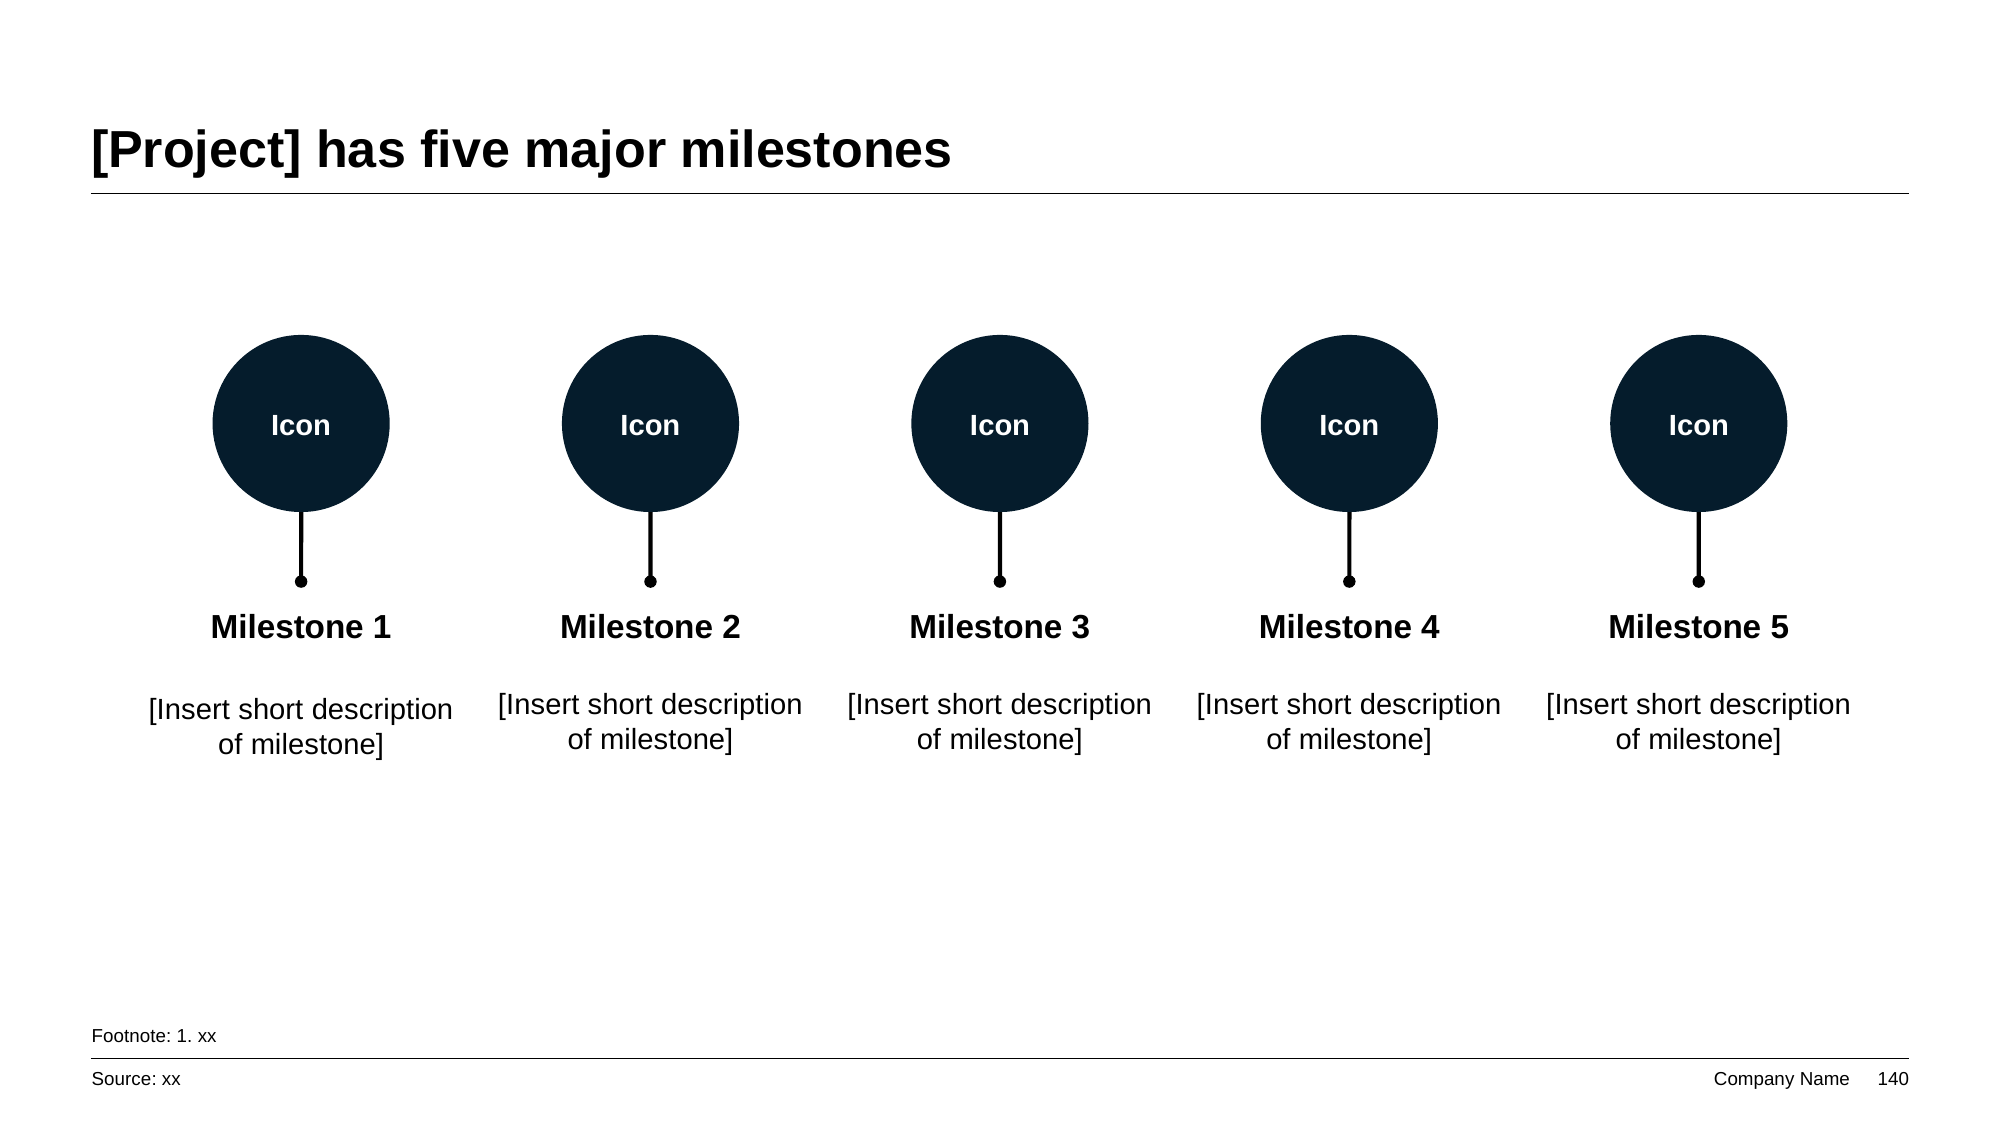

# [Project] has five major milestones
Icon
Icon
Icon
Icon
Icon
Milestone 1

[Insert short description of milestone]
Milestone 2

[Insert short description of milestone]
Milestone 3

[Insert short description of milestone]
Milestone 4

[Insert short description of milestone]
Milestone 5

[Insert short description of milestone]
Footnote: 1. xx
Source: xx